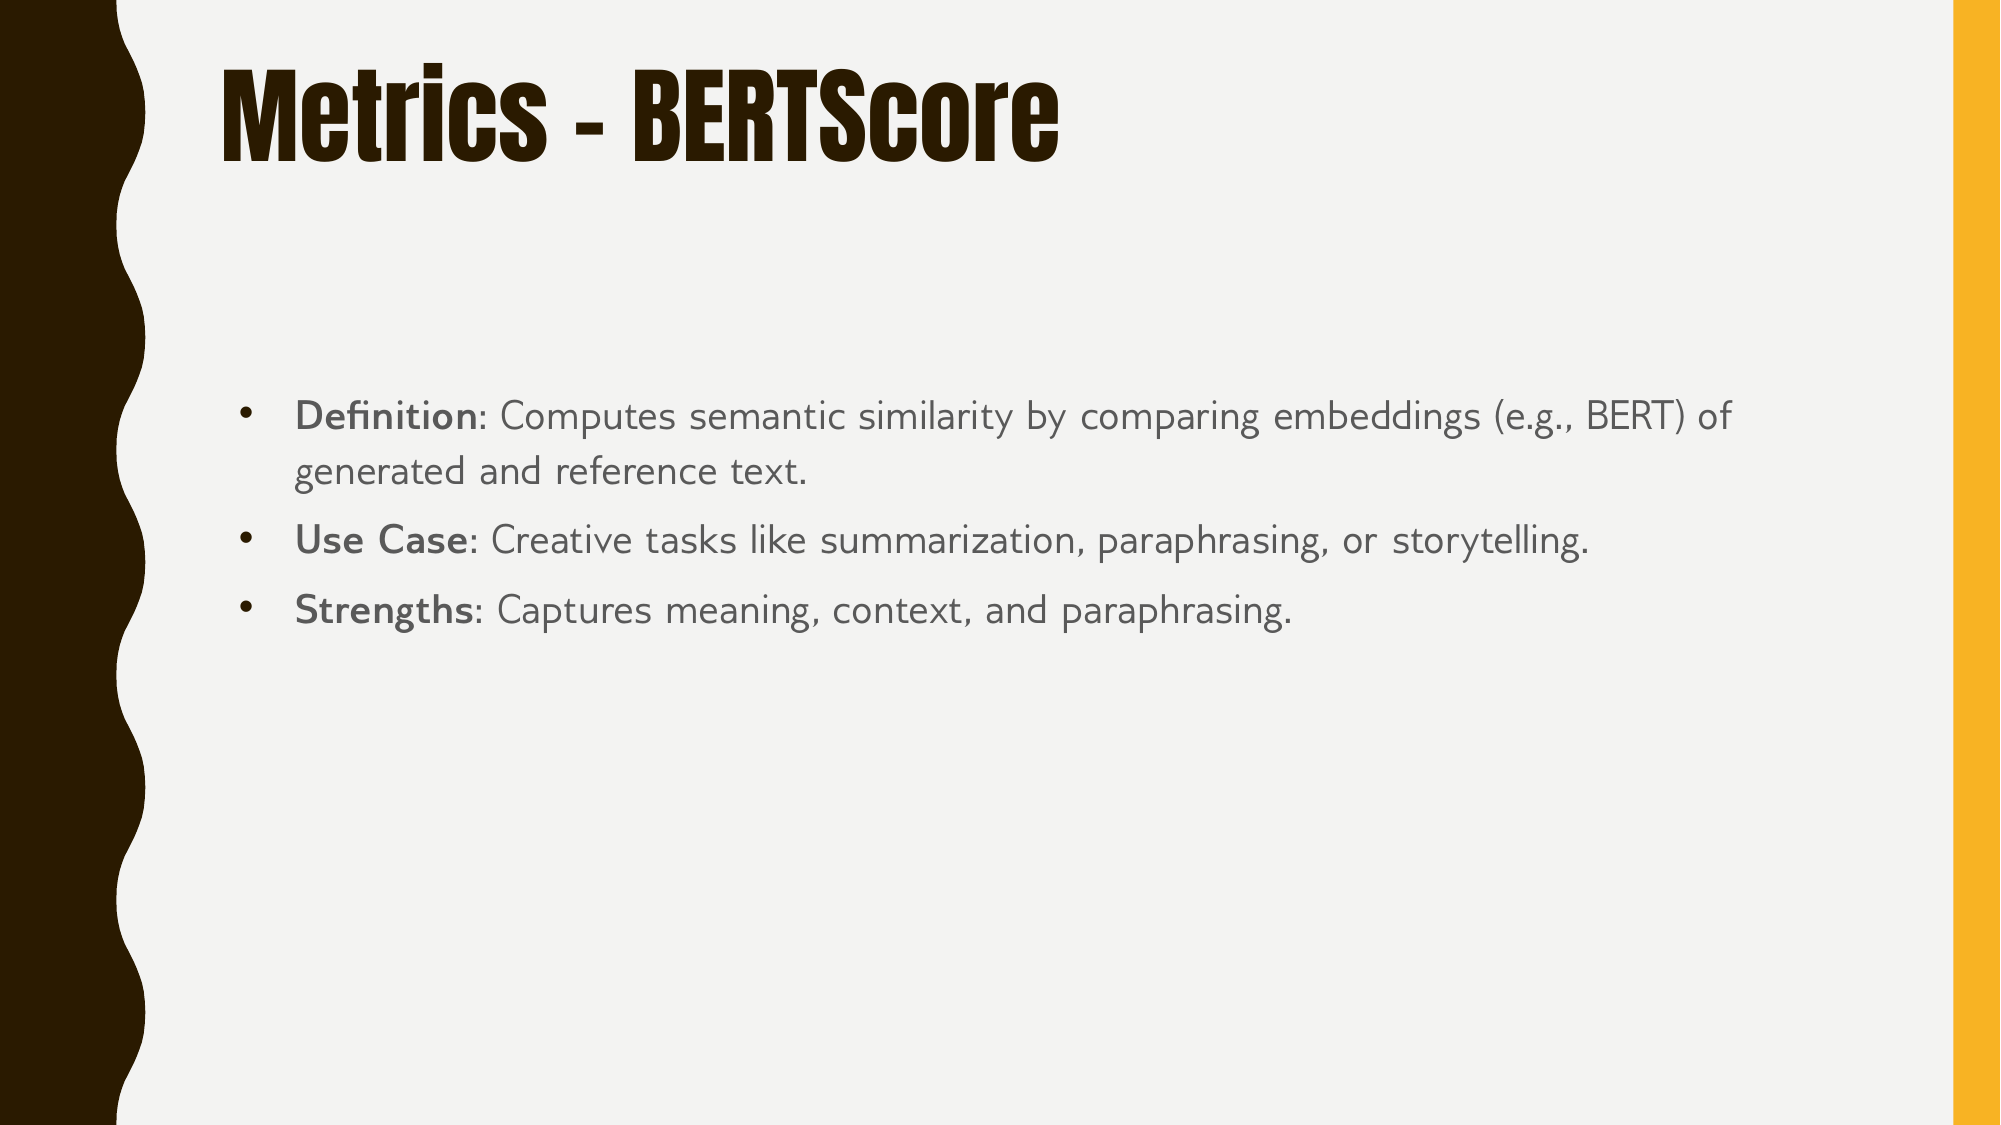

# Metrics - BERTScore
Definition: Computes semantic similarity by comparing embeddings (e.g., BERT) of generated and reference text.
Use Case: Creative tasks like summarization, paraphrasing, or storytelling.
Strengths: Captures meaning, context, and paraphrasing.